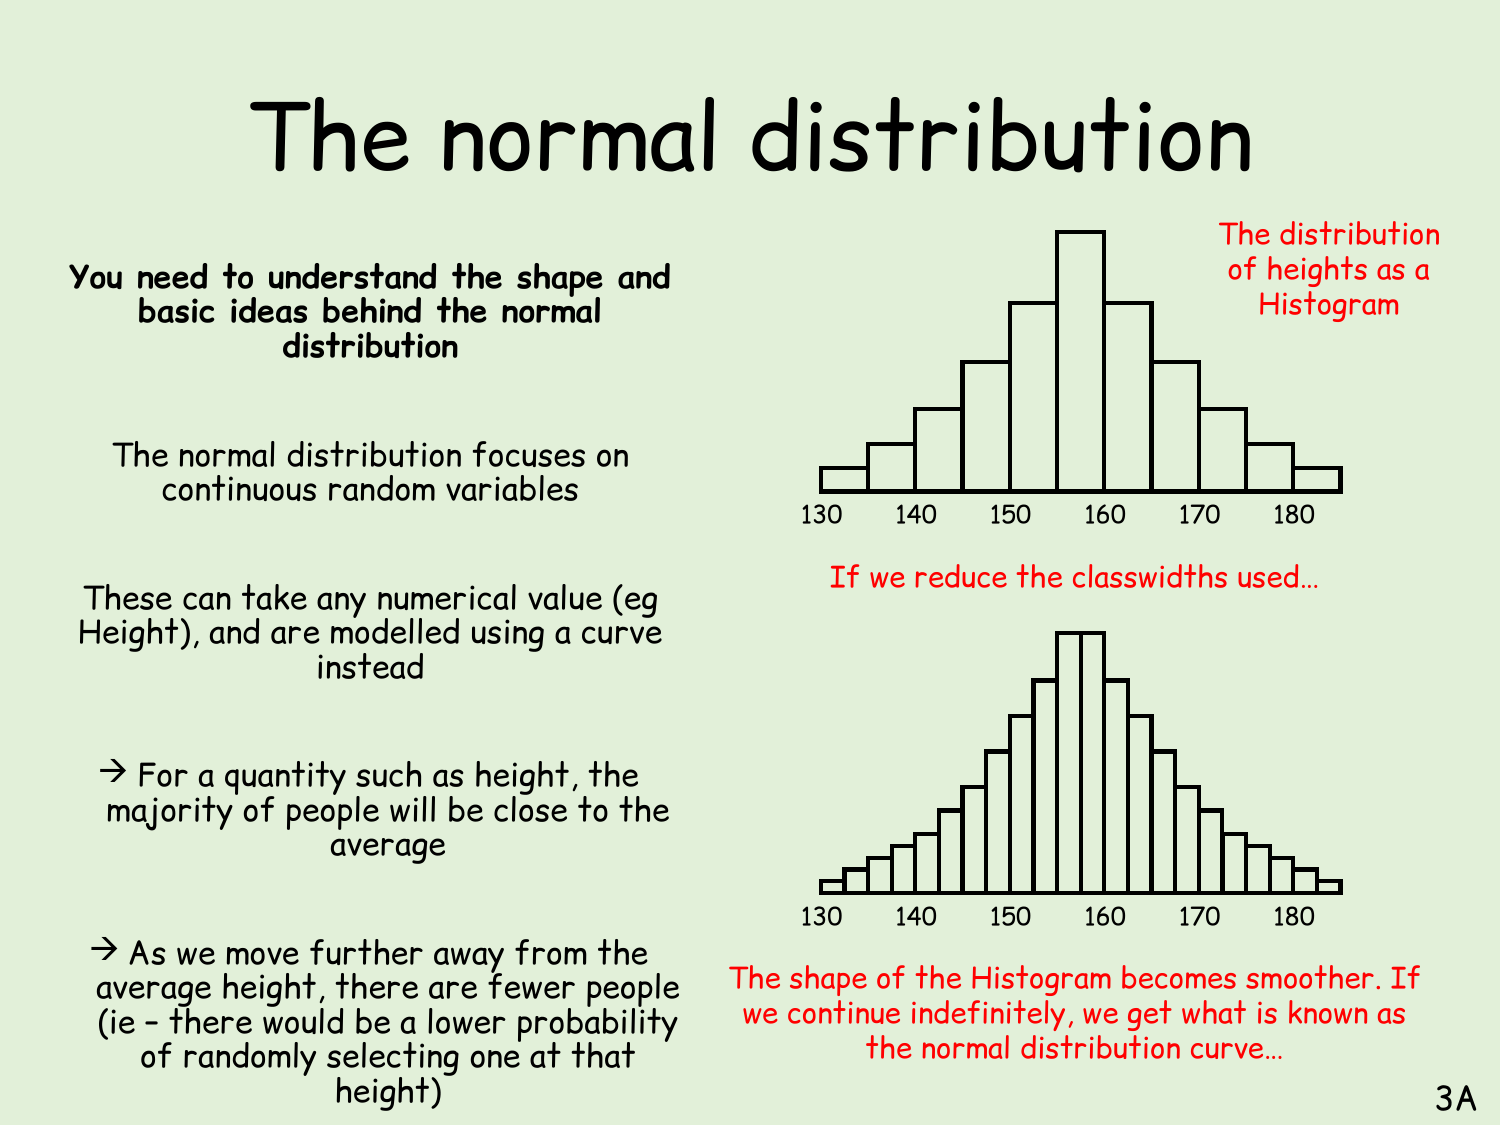

# The normal distribution
The distribution of heights as a Histogram

You need to understand the shape and basic ideas behind the normal distribution

The normal distribution focuses on continuous random variables

These can take any numerical value (eg Height), and are modelled using a curve instead

For a quantity such as height, the majority of people will be close to the average

As we move further away from the average height, there are fewer people (ie – there would be a lower probability of randomly selecting one at that height)

130
140
150
160
170
180
If we reduce the classwidths used…

130
140
150
160
170
180
The shape of the Histogram becomes smoother. If we continue indefinitely, we get what is known as the normal distribution curve…
3A